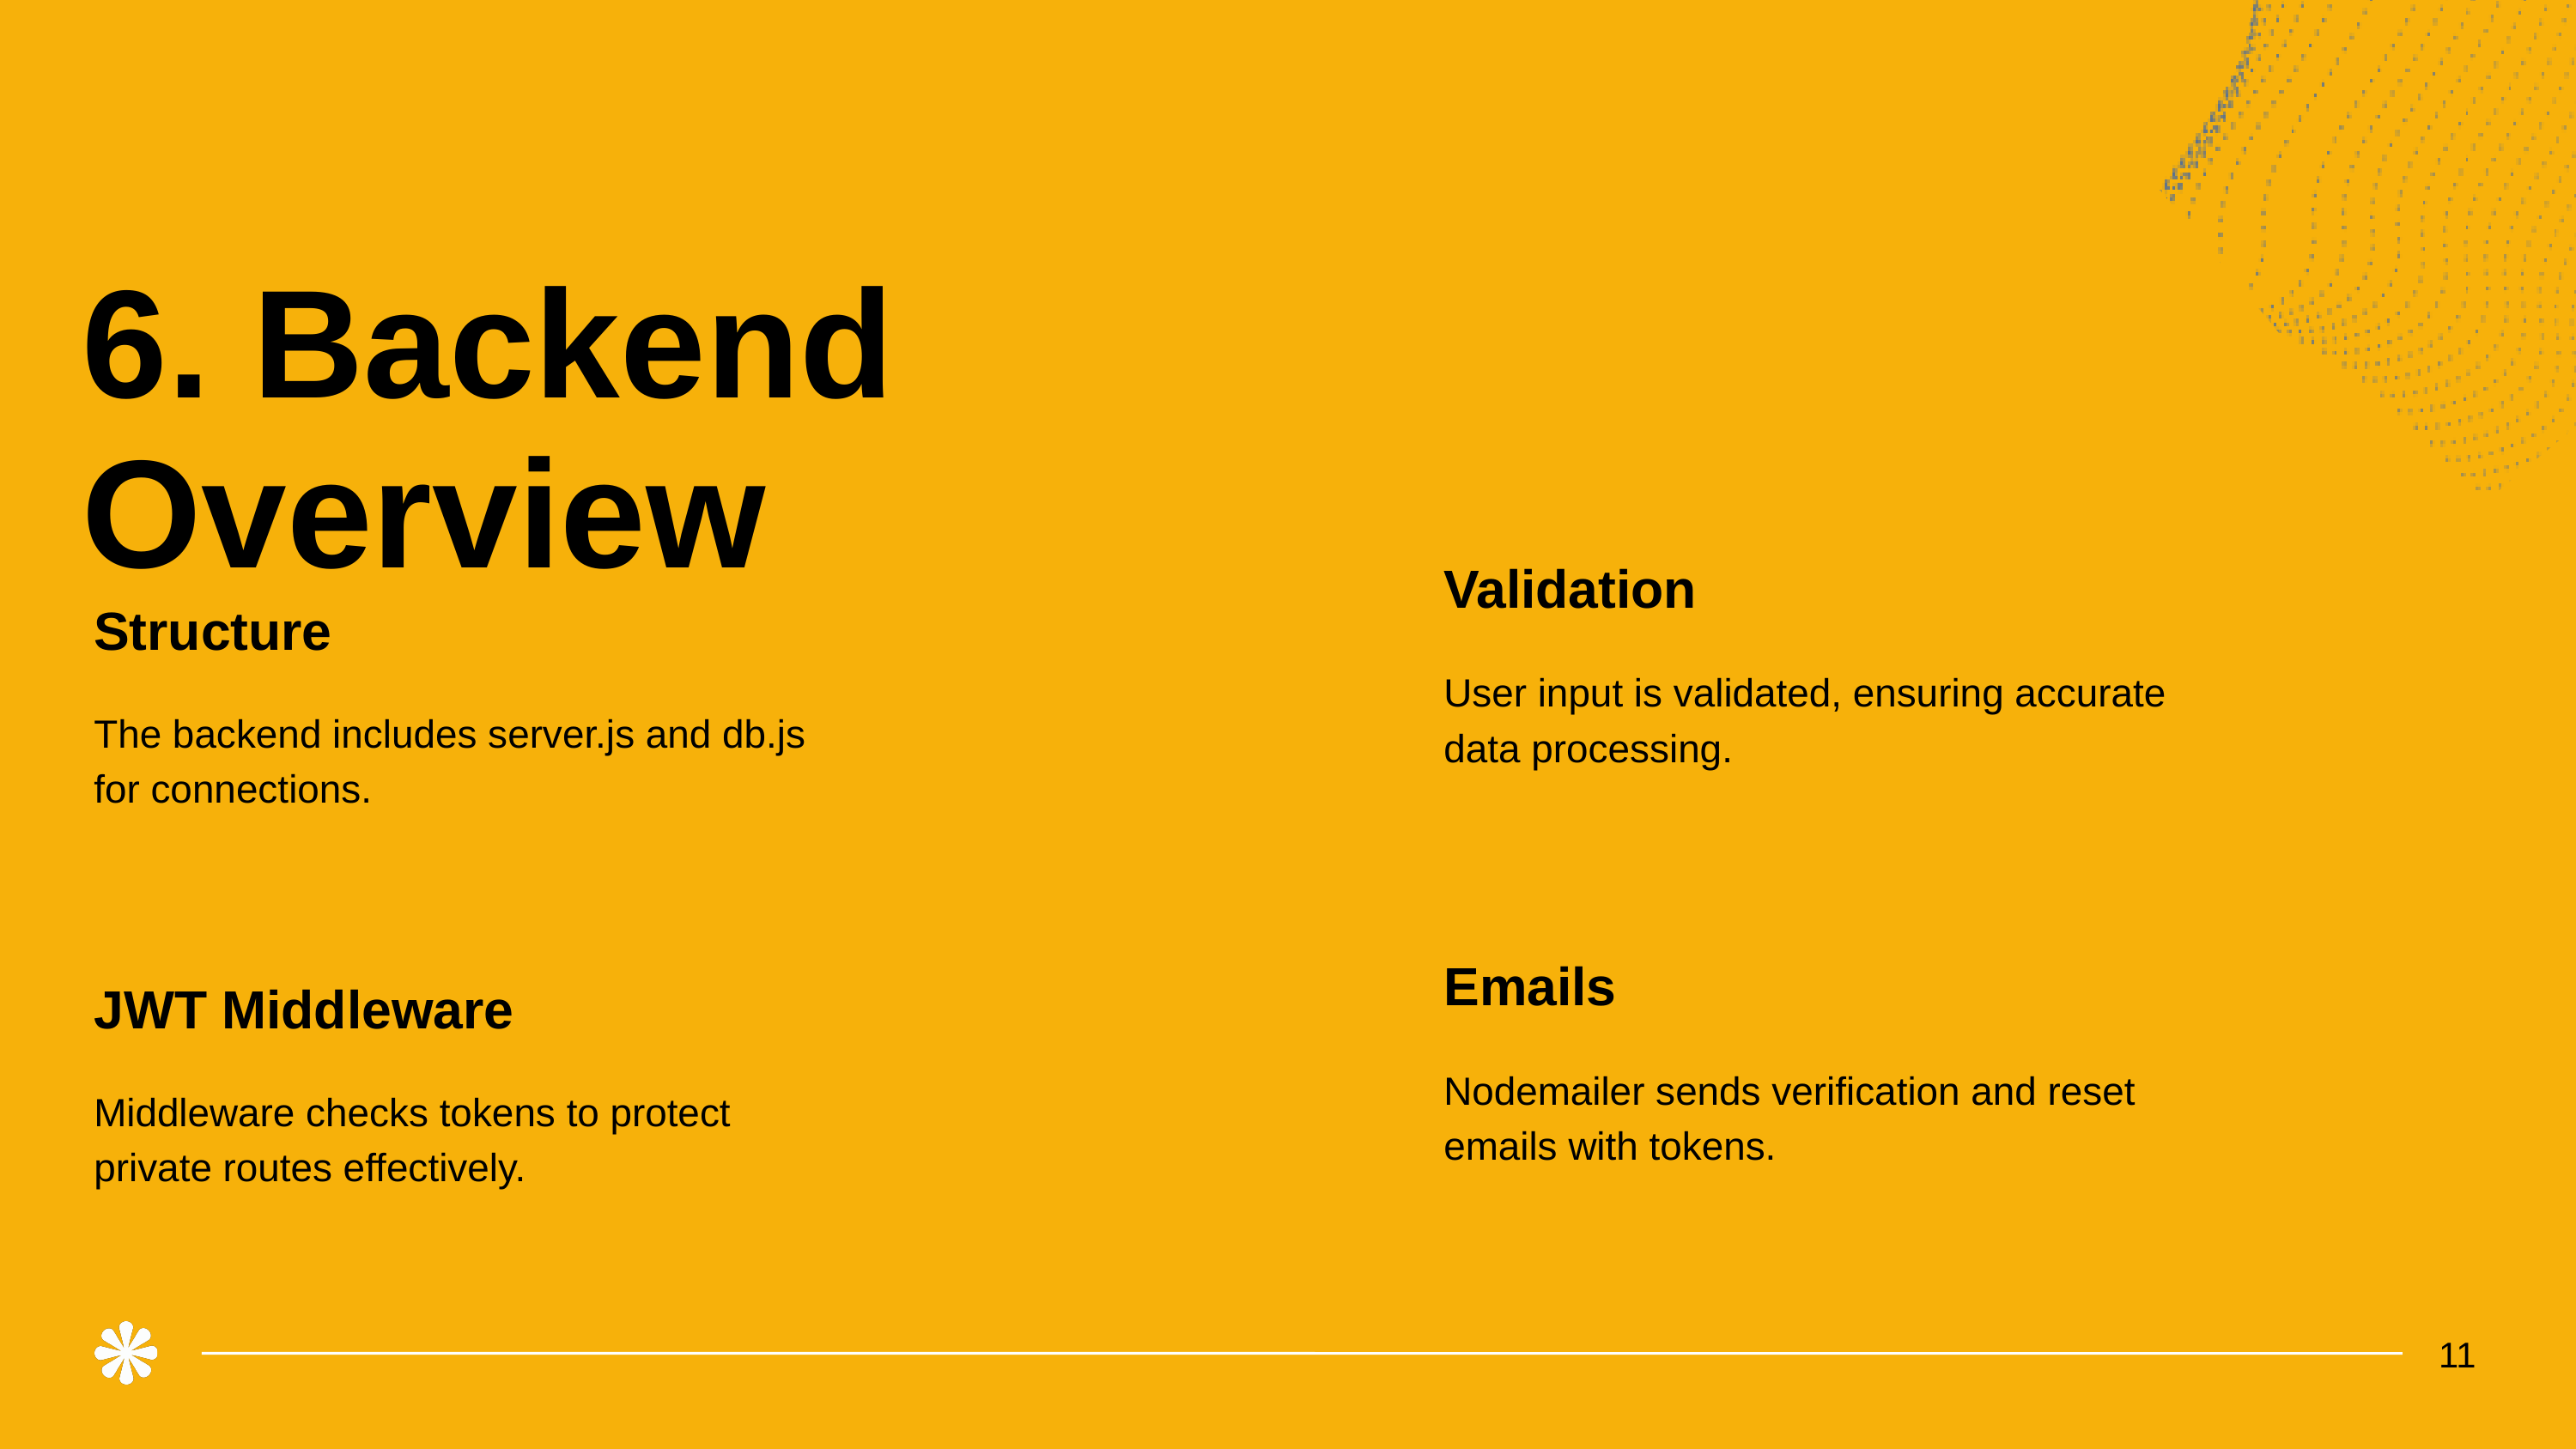

6. Backend Overview
Validation
User input is validated, ensuring accurate data processing.
Structure
The backend includes server.js and db.js for connections.
Emails
Nodemailer sends verification and reset emails with tokens.
JWT Middleware
Middleware checks tokens to protect private routes effectively.

11